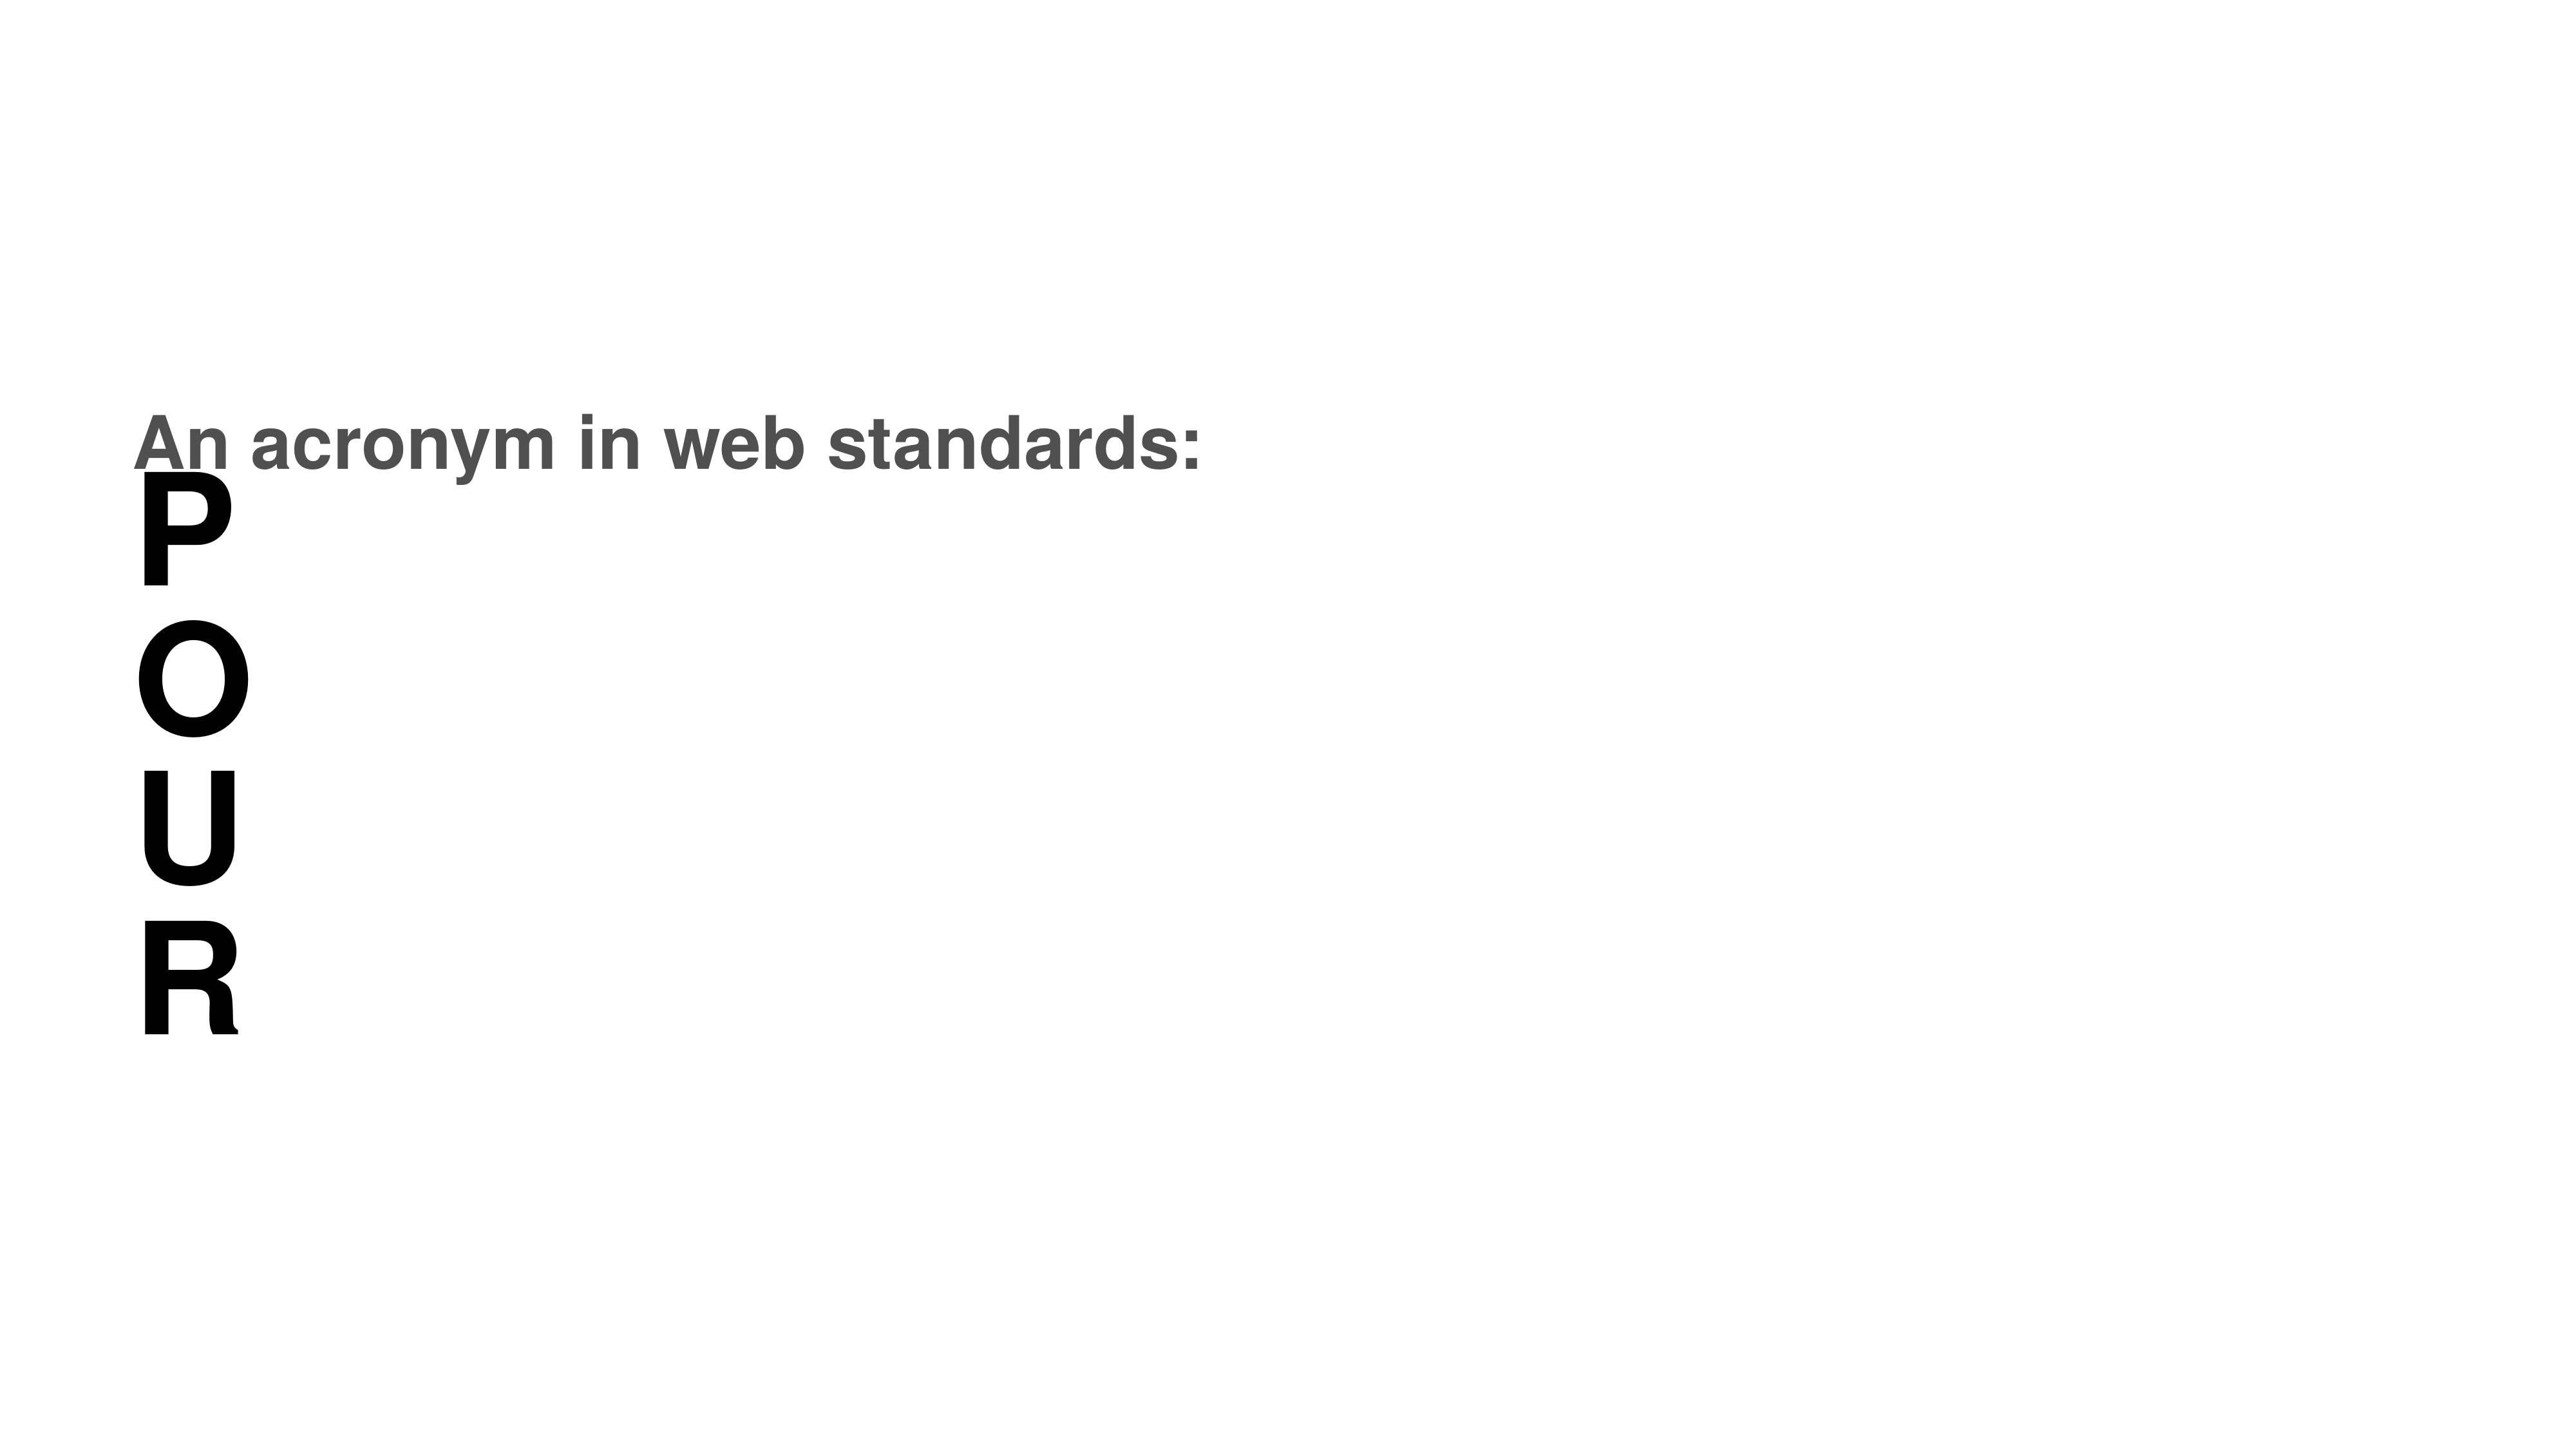

An acronym in web standards:
# P
O
U
R